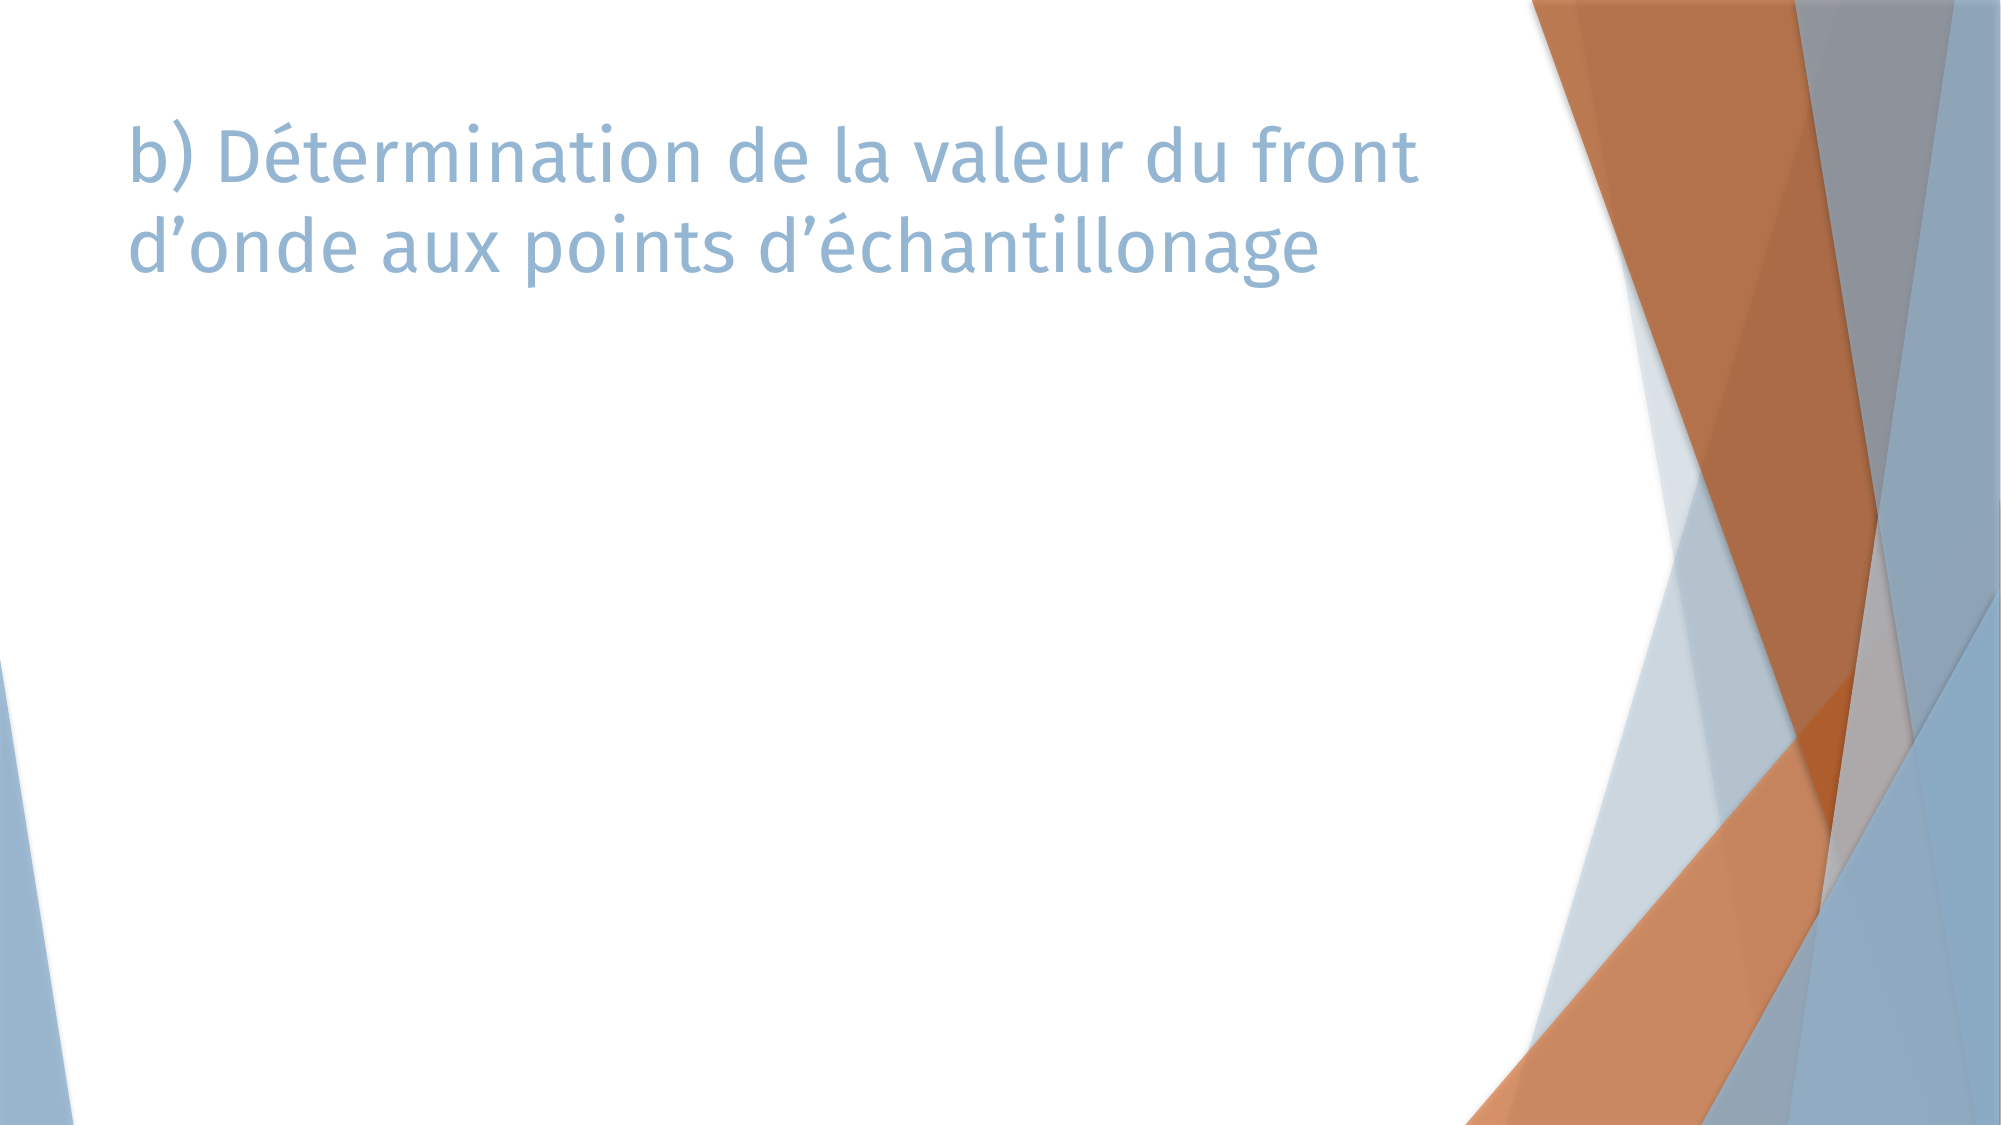

# b) Détermination de la valeur du front d’onde aux points d’échantillonage